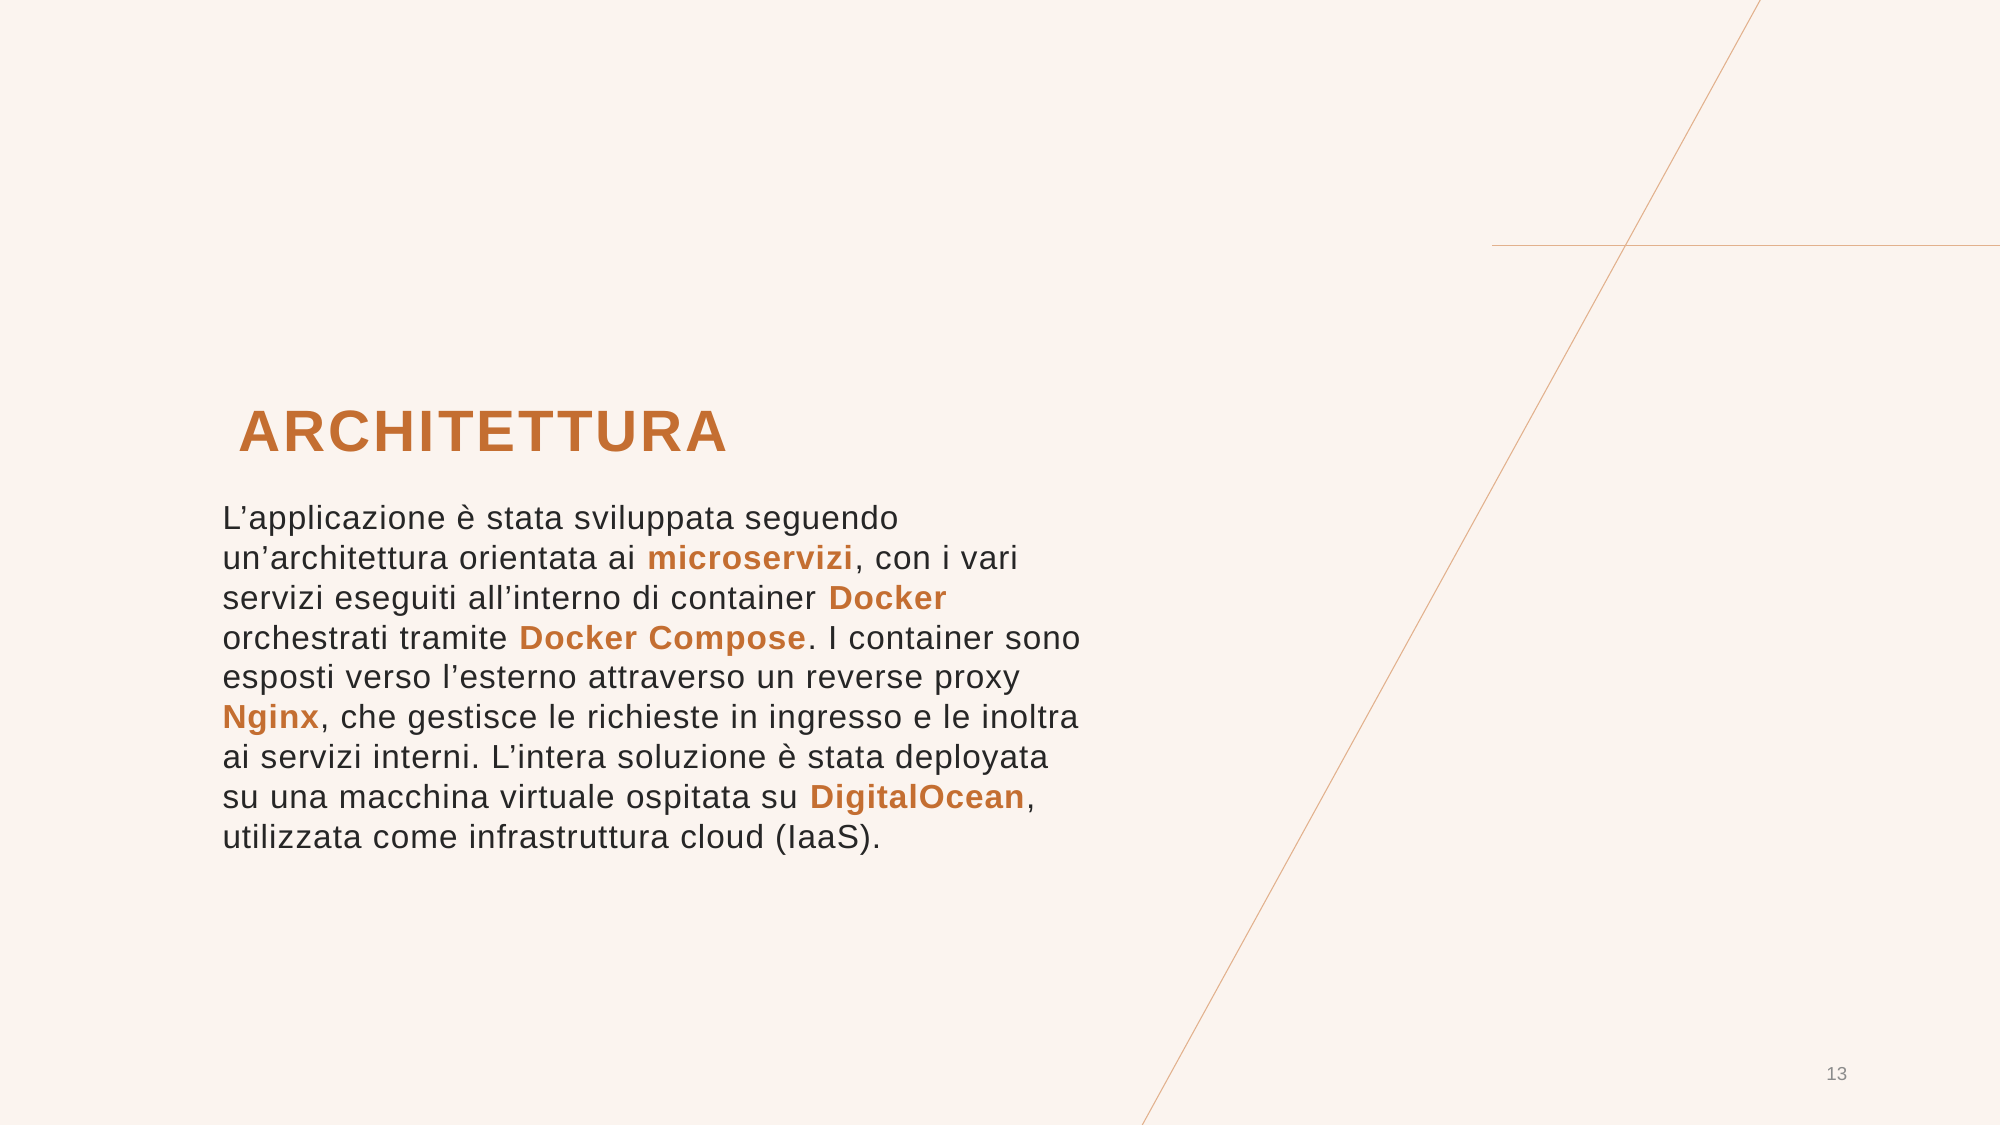

# architettura
L’applicazione è stata sviluppata seguendo un’architettura orientata ai microservizi, con i vari servizi eseguiti all’interno di container Docker orchestrati tramite Docker Compose. I container sono esposti verso l’esterno attraverso un reverse proxy Nginx, che gestisce le richieste in ingresso e le inoltra ai servizi interni. L’intera soluzione è stata deployata su una macchina virtuale ospitata su DigitalOcean, utilizzata come infrastruttura cloud (IaaS).
13